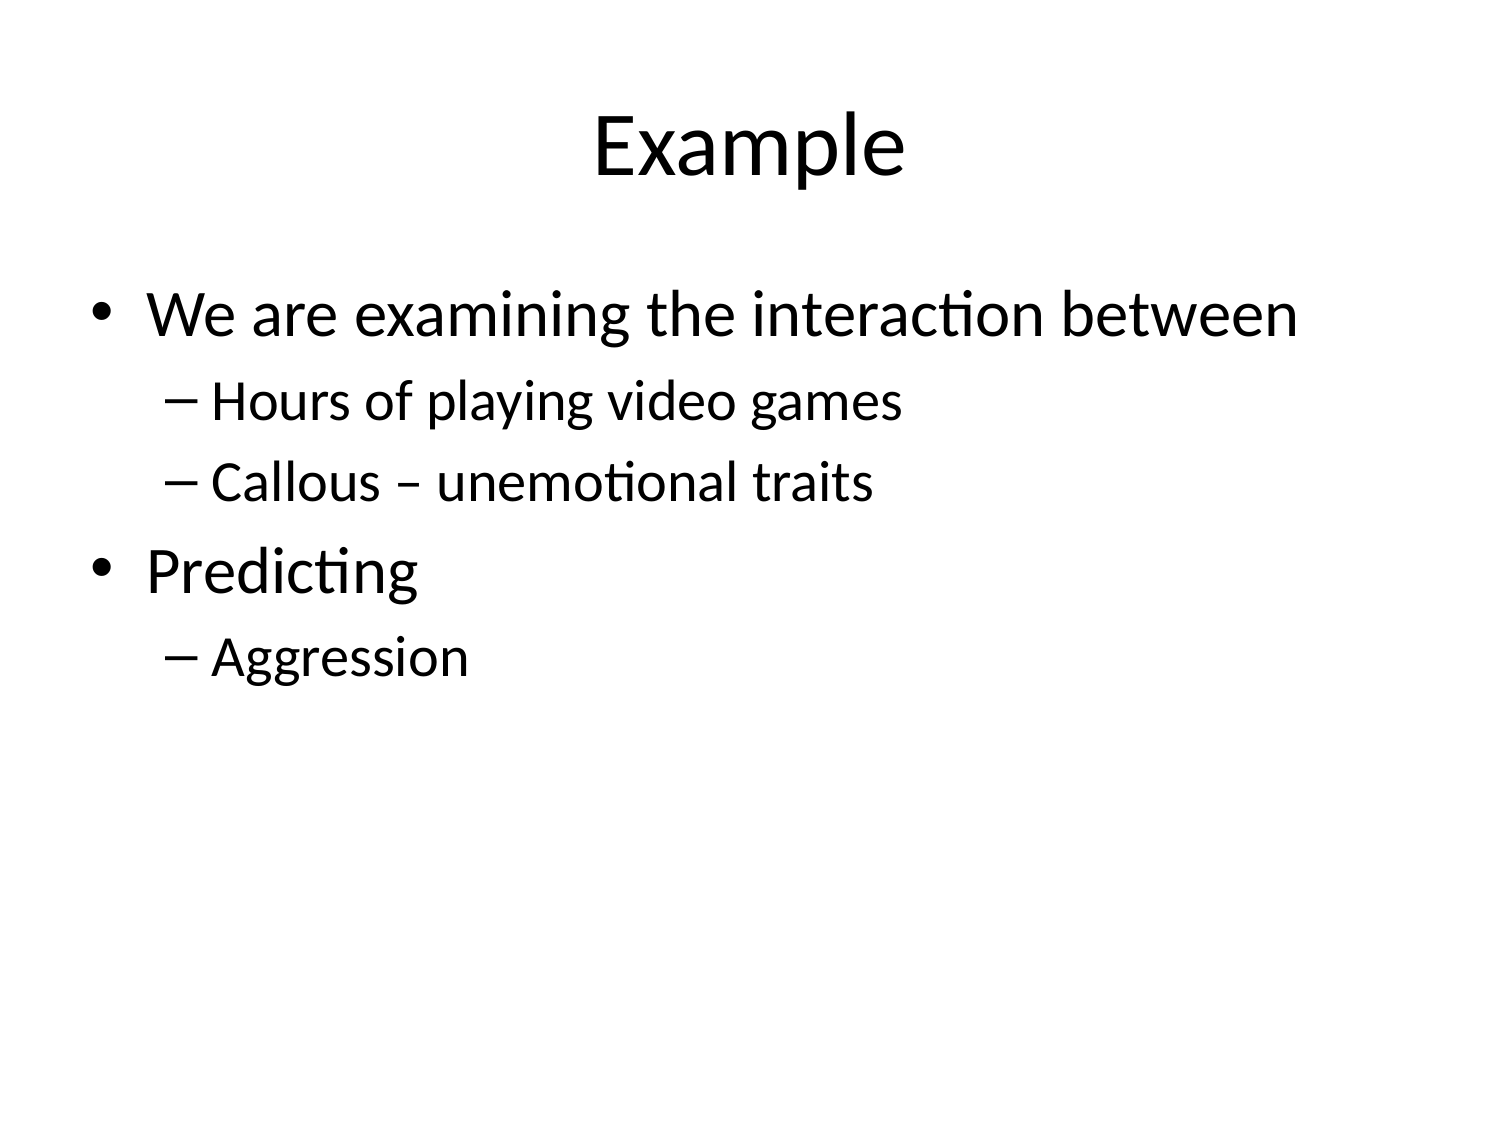

# Example
We are examining the interaction between
Hours of playing video games
Callous – unemotional traits
Predicting
Aggression